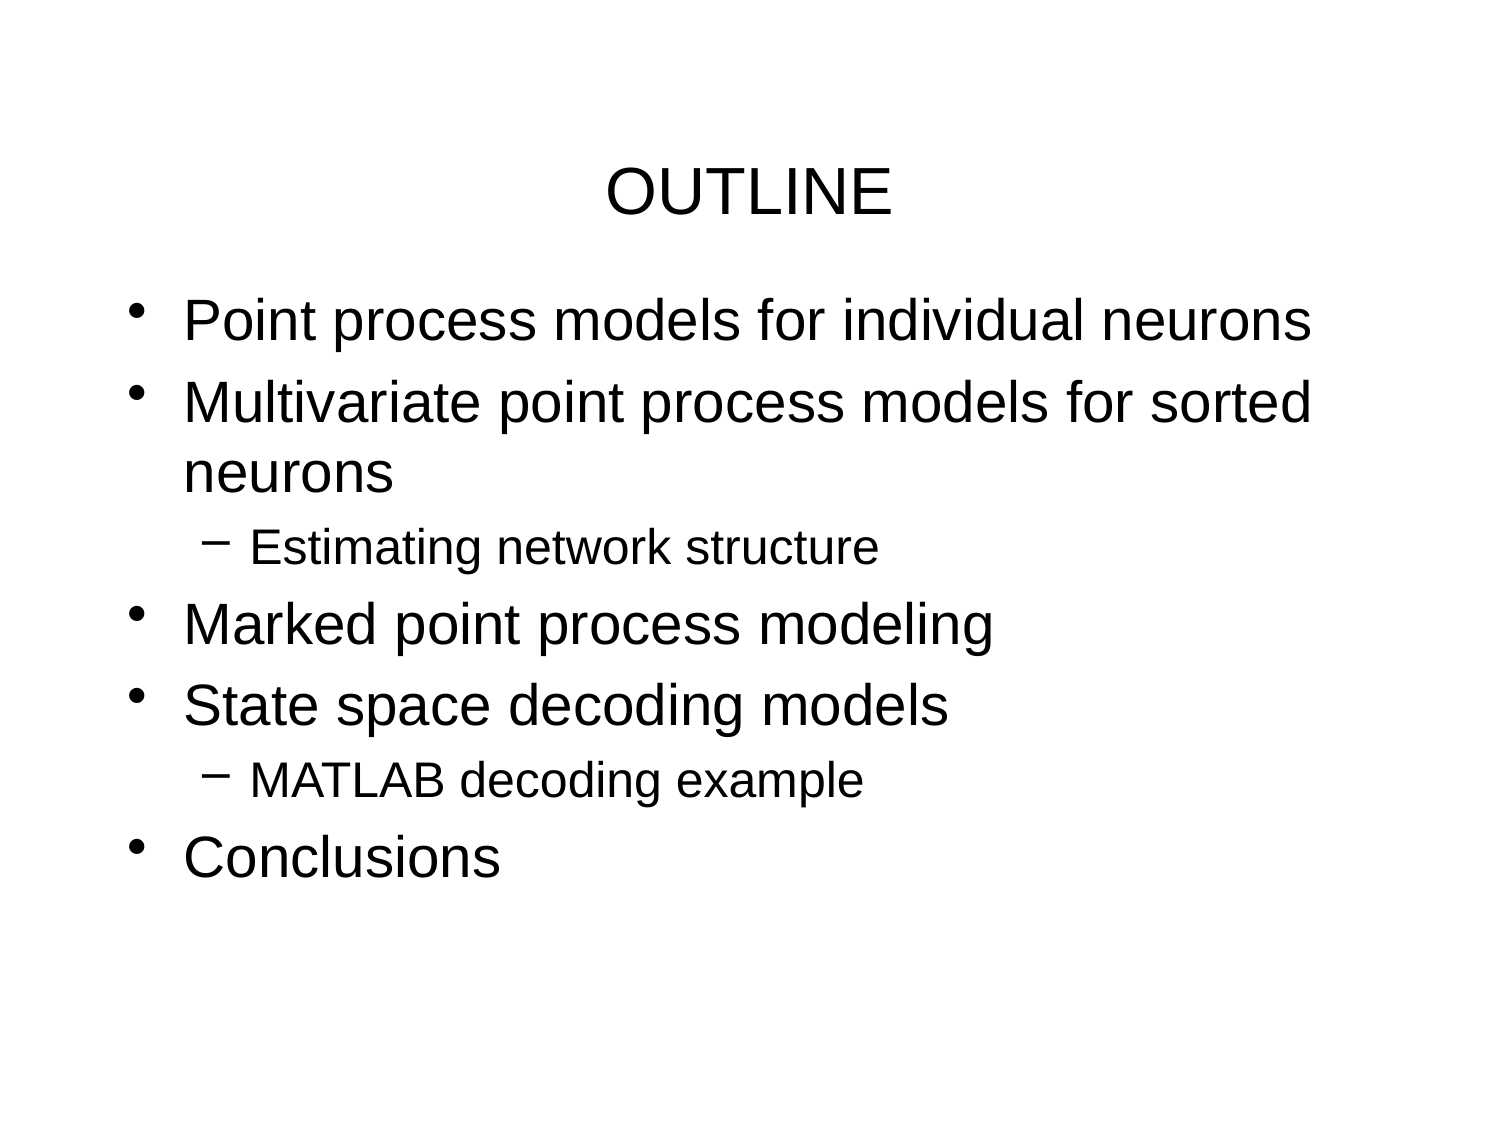

# OUTLINE
Point process models for individual neurons
Multivariate point process models for sorted neurons
Estimating network structure
Marked point process modeling
State space decoding models
MATLAB decoding example
Conclusions